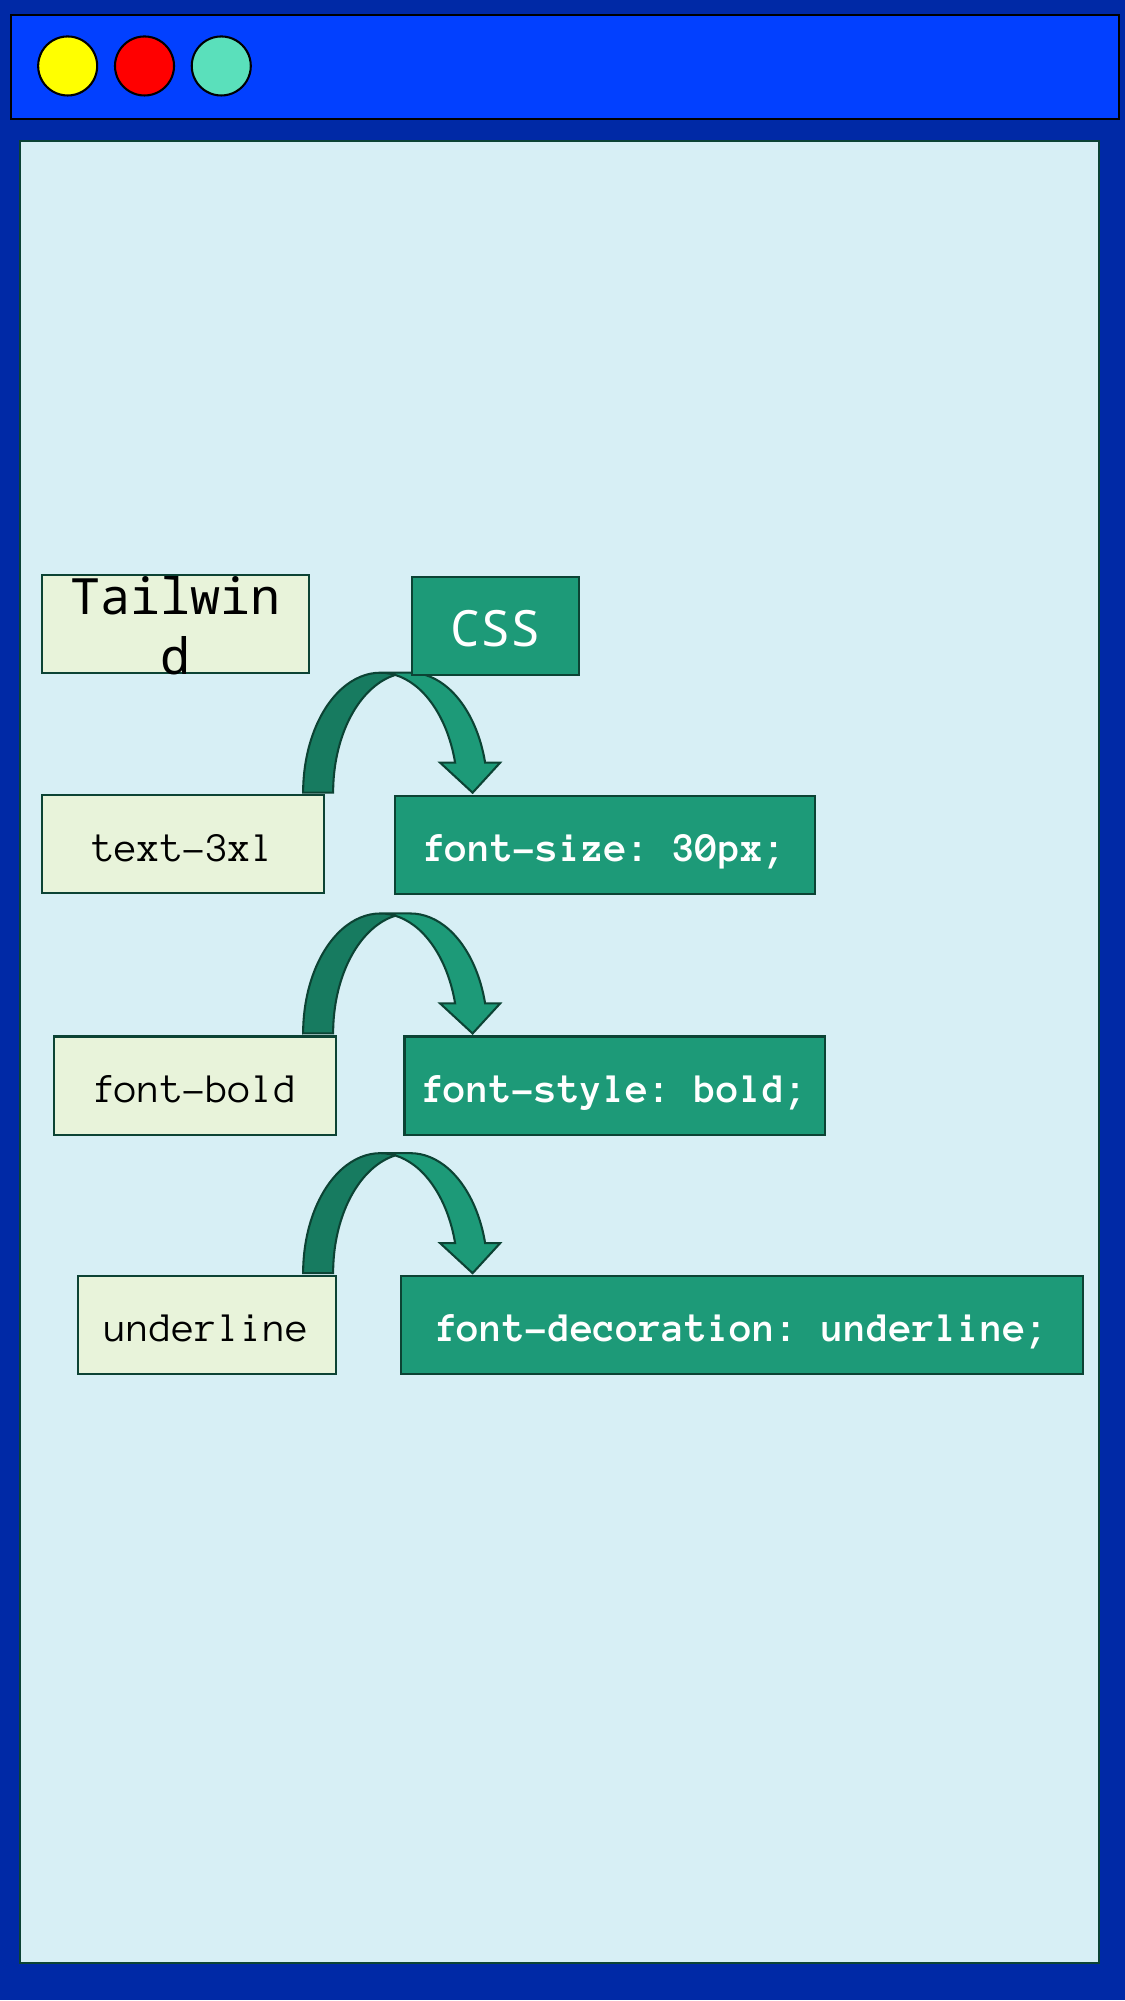

Tailwind
CSS

text-3xl
font-size: 30px;

font-bold
font-style: bold;

underline
font-decoration: underline;